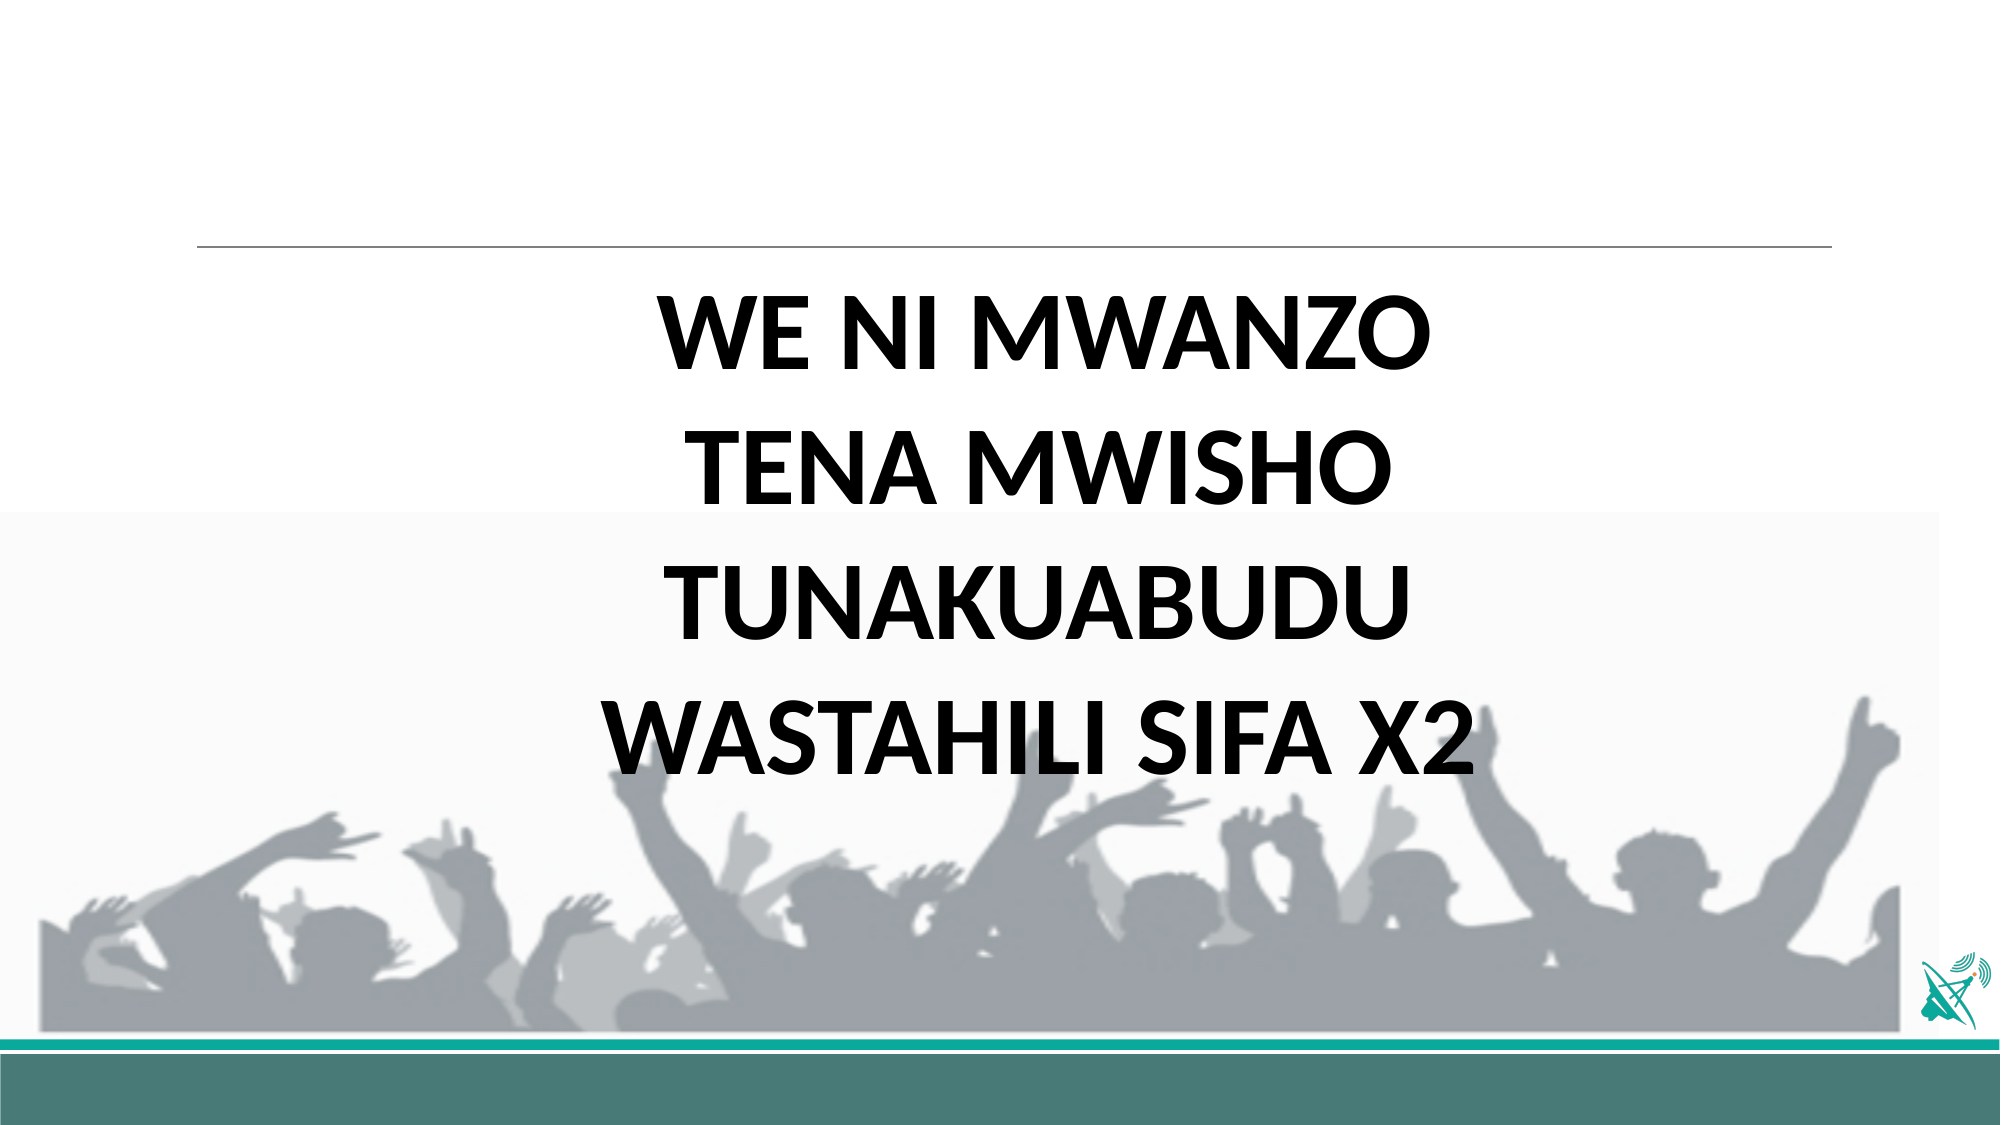

WE NI MWANZO
TENA MWISHO
TUNAKUABUDU
WASTAHILI SIFA X2